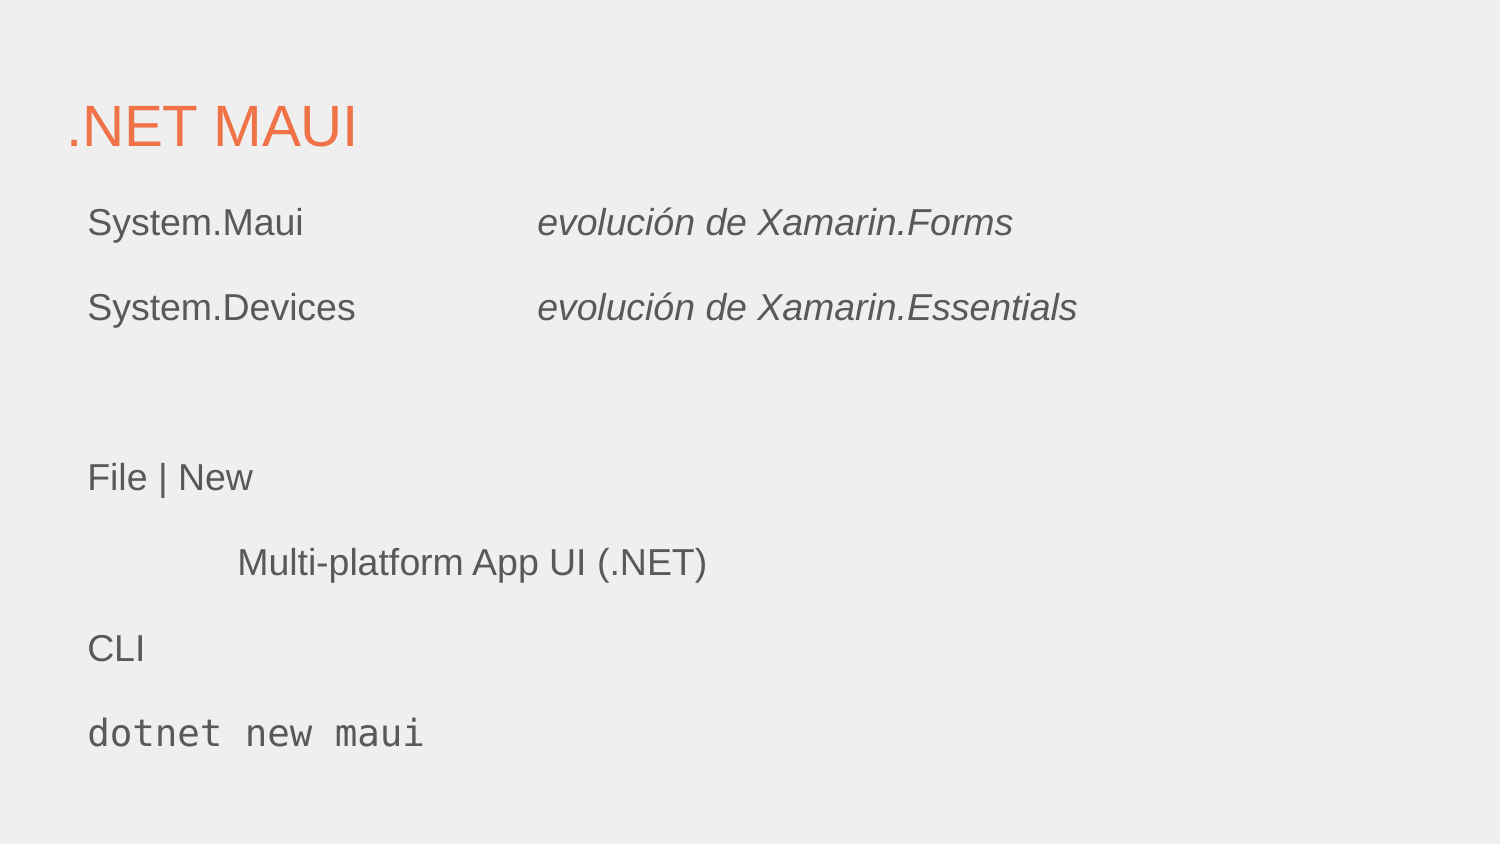

# .NET MAUI
System.Maui		evolución de Xamarin.Forms
System.Devices 		evolución de Xamarin.Essentials

File | New
	Multi-platform App UI (.NET)
CLI
dotnet new maui